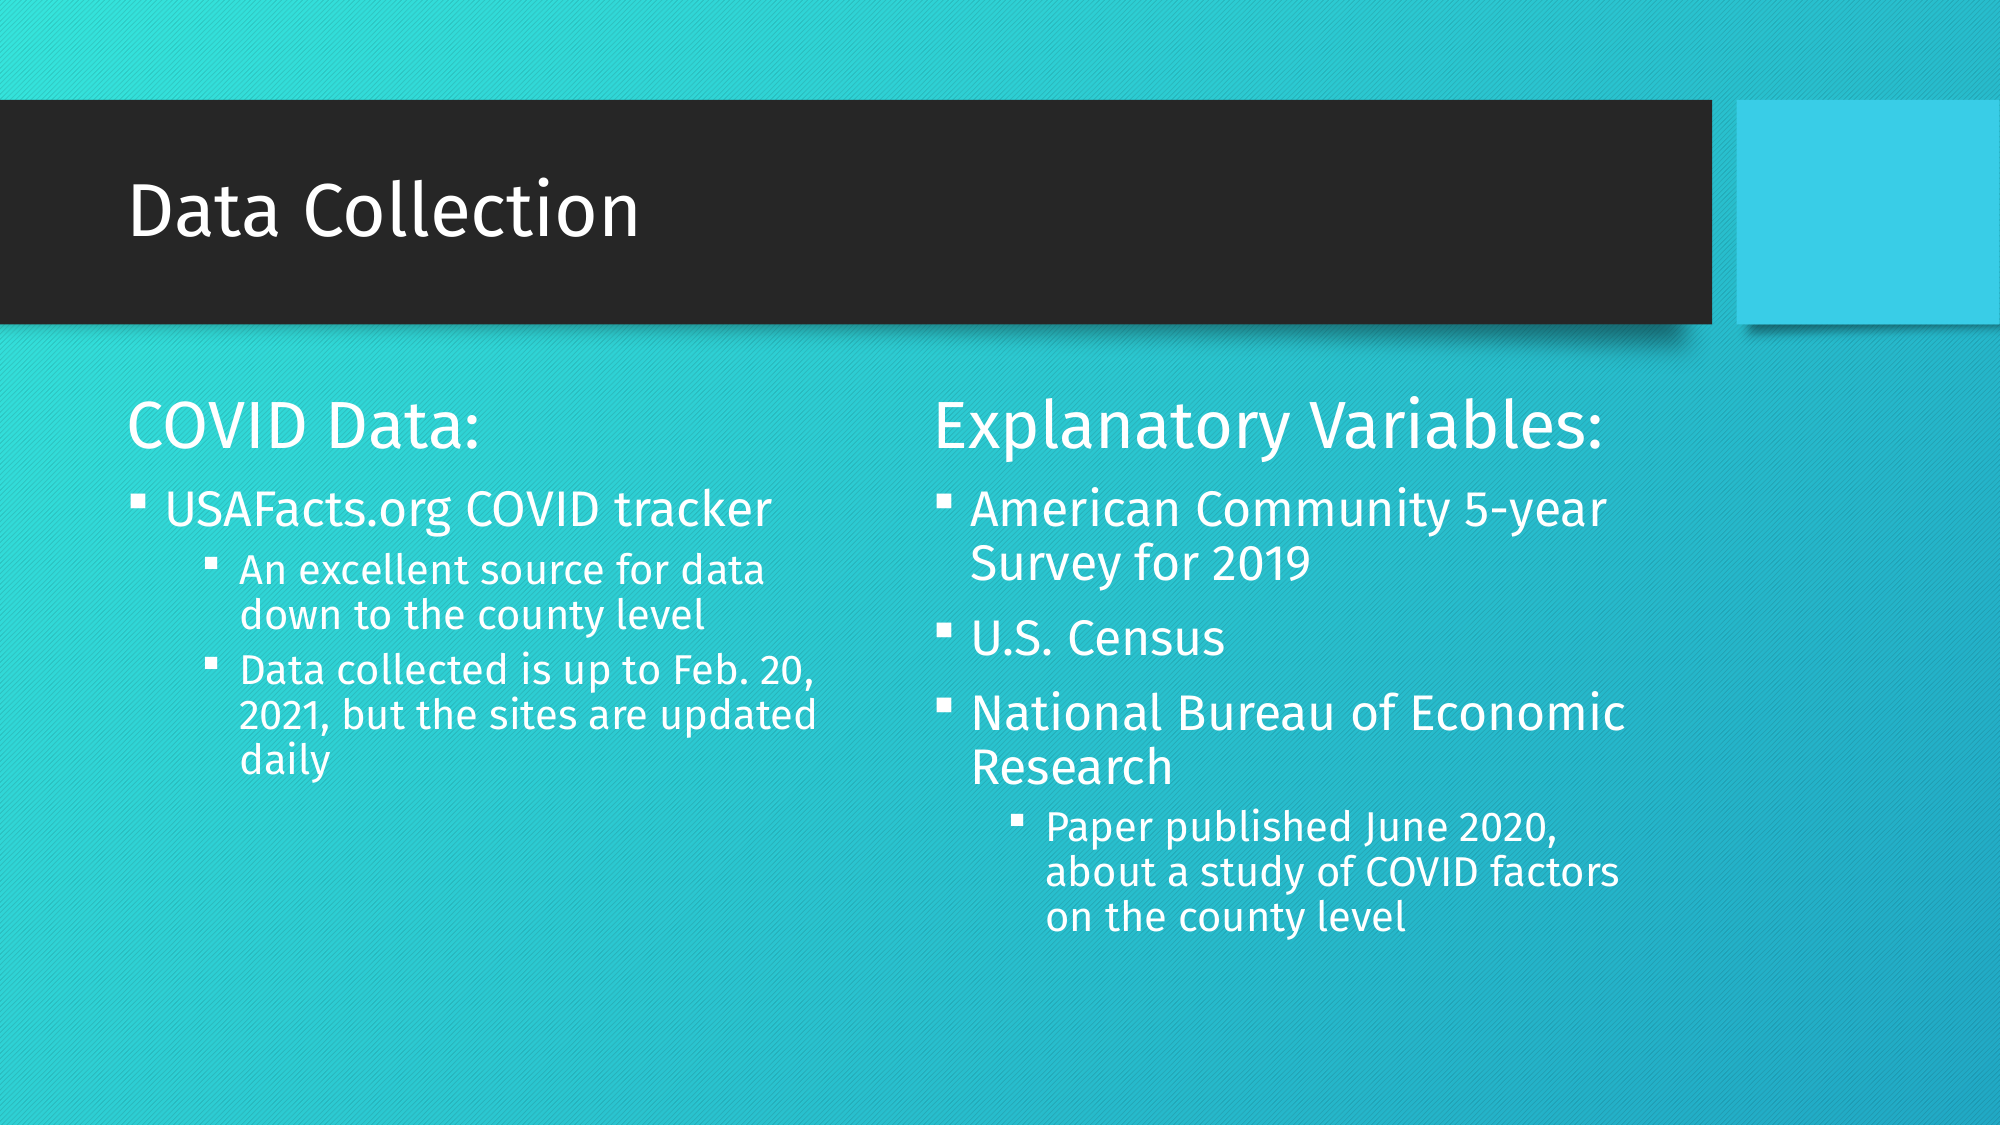

# Data Collection
COVID Data:
USAFacts.org COVID tracker
An excellent source for data down to the county level
Data collected is up to Feb. 20, 2021, but the sites are updated daily

Explanatory Variables:
American Community 5-year Survey for 2019
U.S. Census
National Bureau of Economic Research
Paper published June 2020, about a study of COVID factors on the county level